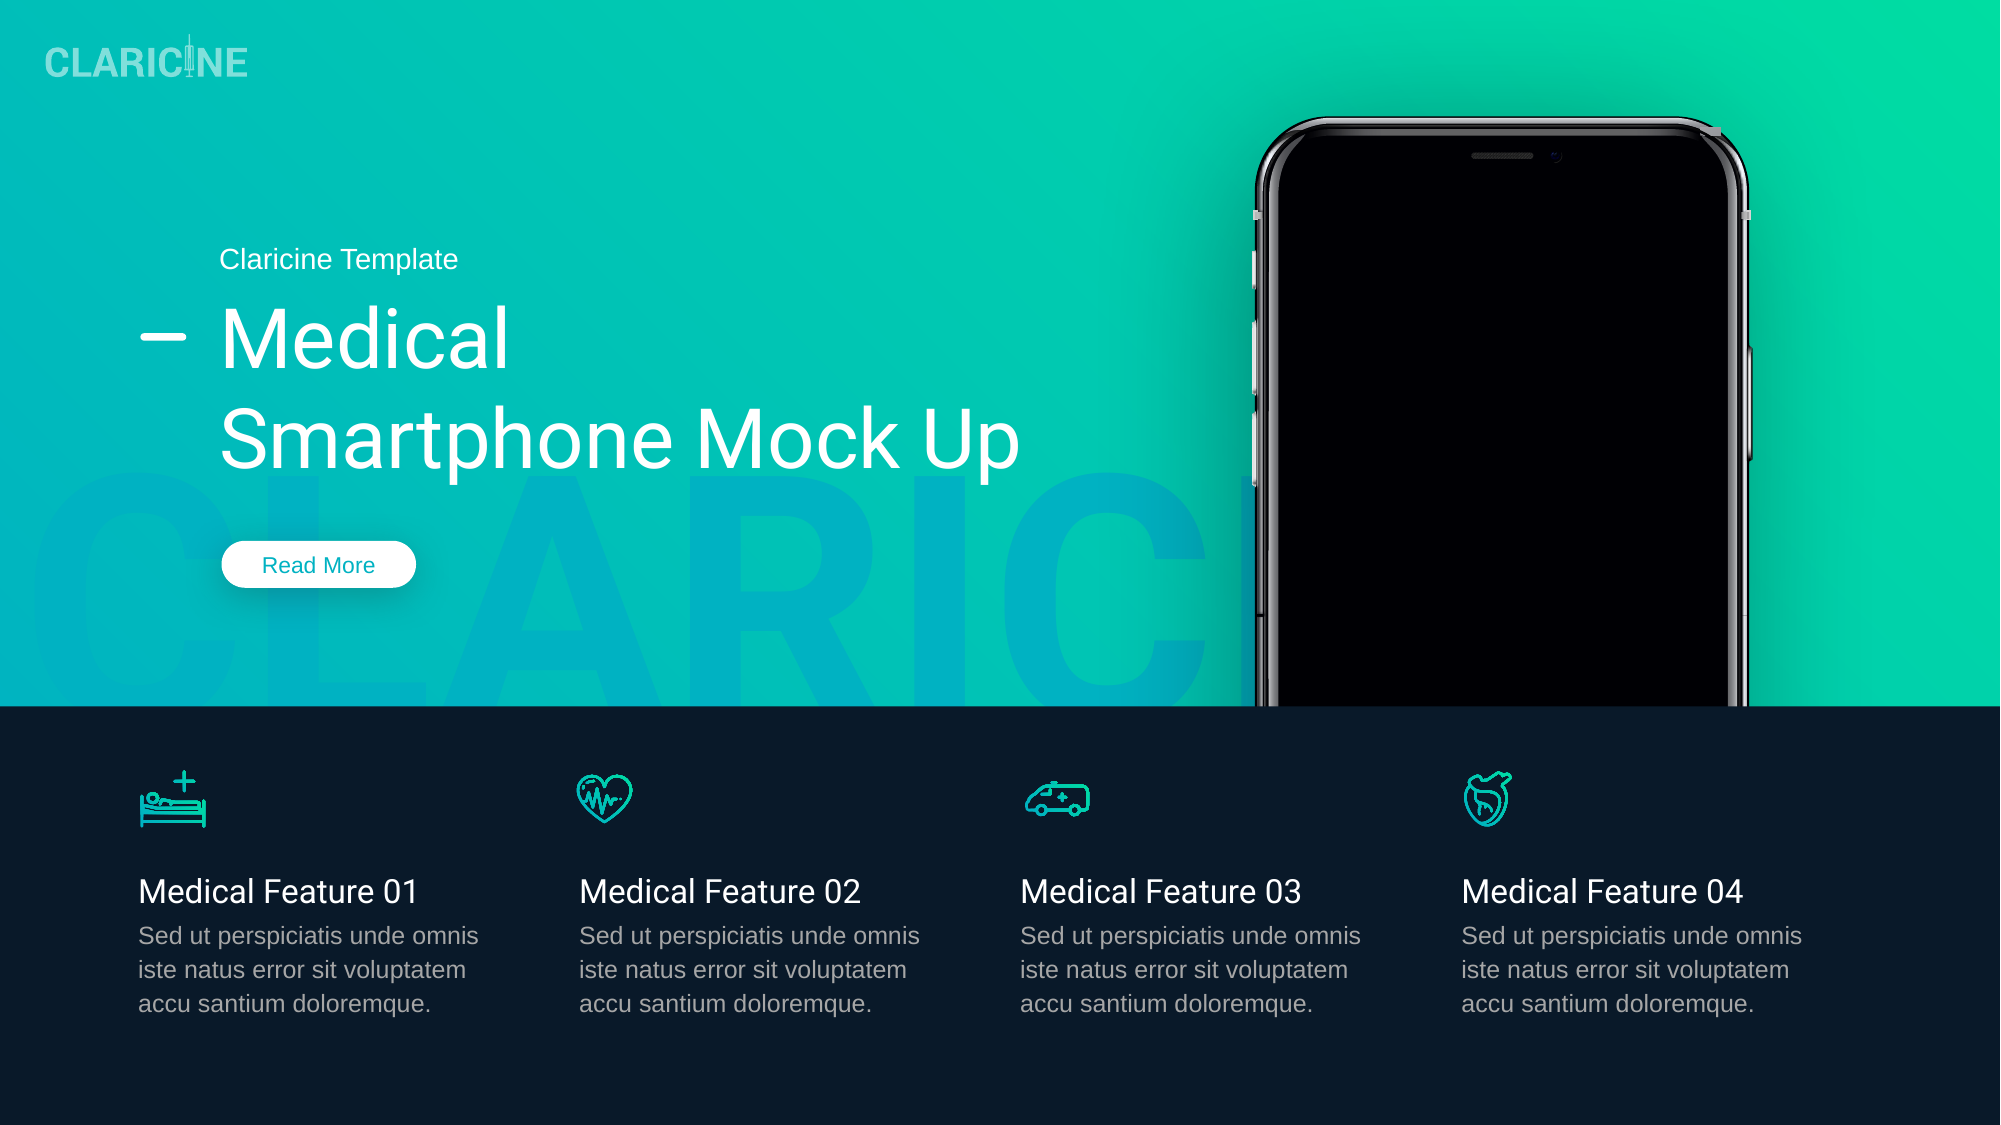

Claricine Template
Medical
Smartphone Mock Up

Read More

Medical Feature 01
Sed ut perspiciatis unde omnis iste natus error sit voluptatem accu santium doloremque.
Medical Feature 02
Sed ut perspiciatis unde omnis iste natus error sit voluptatem accu santium doloremque.
Medical Feature 03
Sed ut perspiciatis unde omnis iste natus error sit voluptatem accu santium doloremque.
Medical Feature 04
Sed ut perspiciatis unde omnis iste natus error sit voluptatem accu santium doloremque.